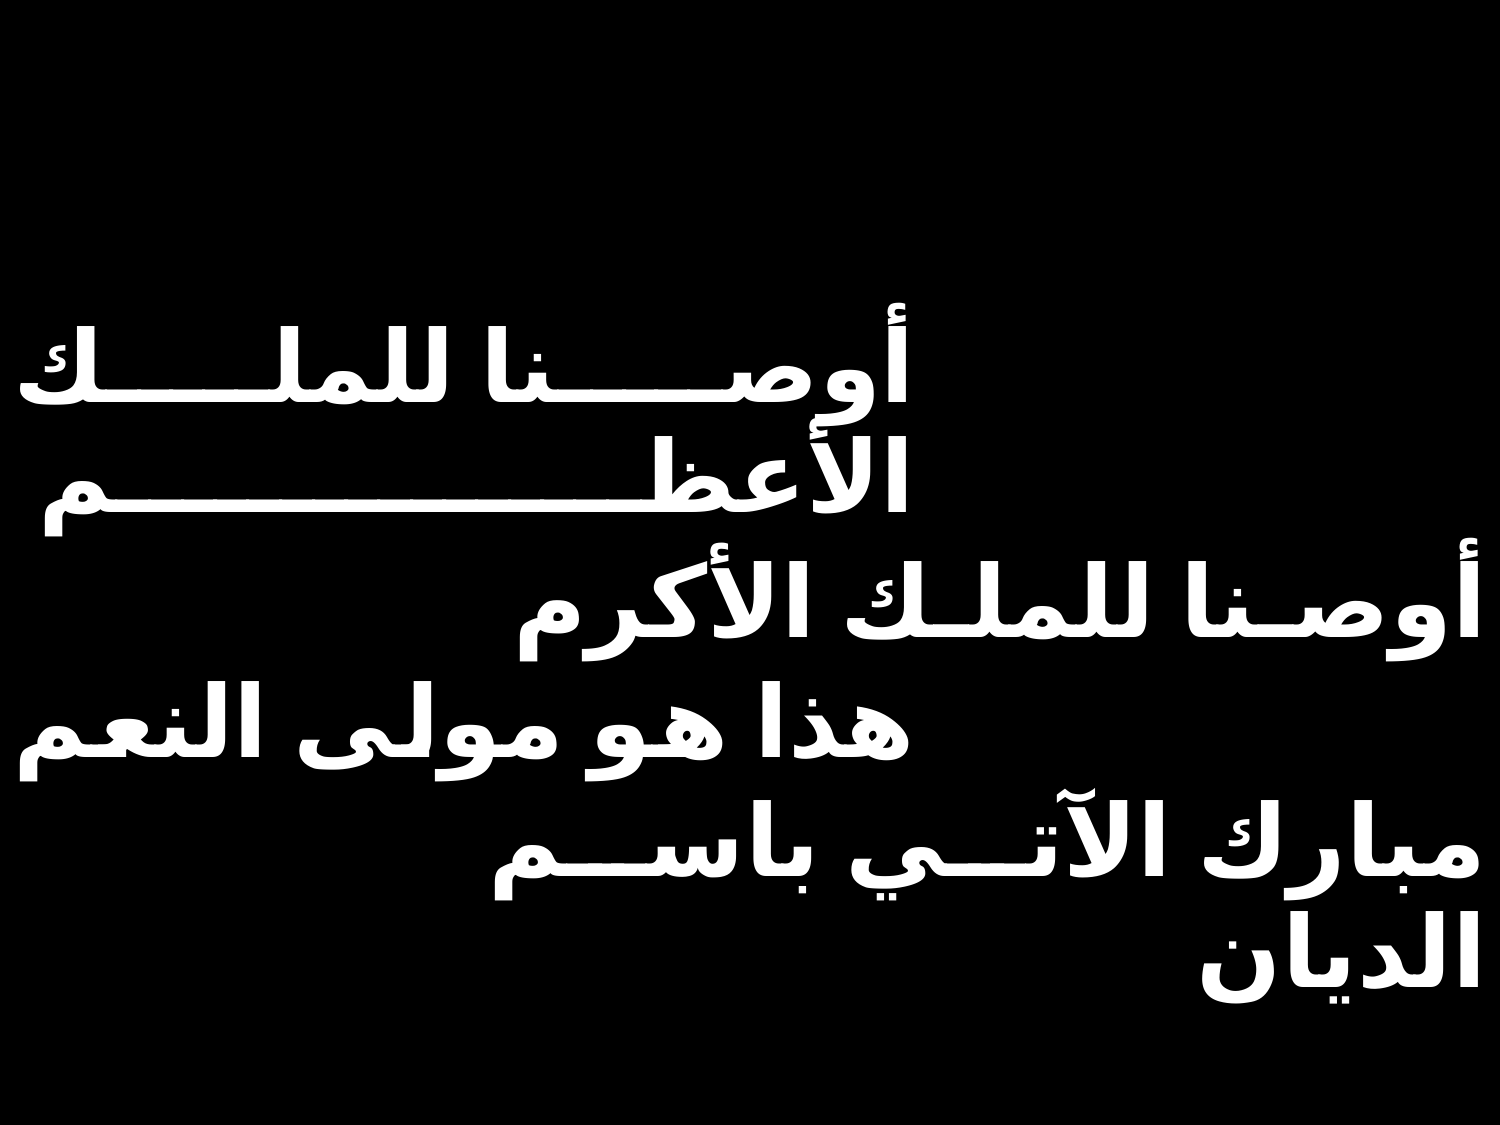

| أوصنا للملك الأعظم |  |  |
| --- | --- | --- |
|  | أوصنا للملك الأكرم |  |
| هذا هو مولى النعم |  |  |
|  | مبارك الآتي باسم الديان |  |